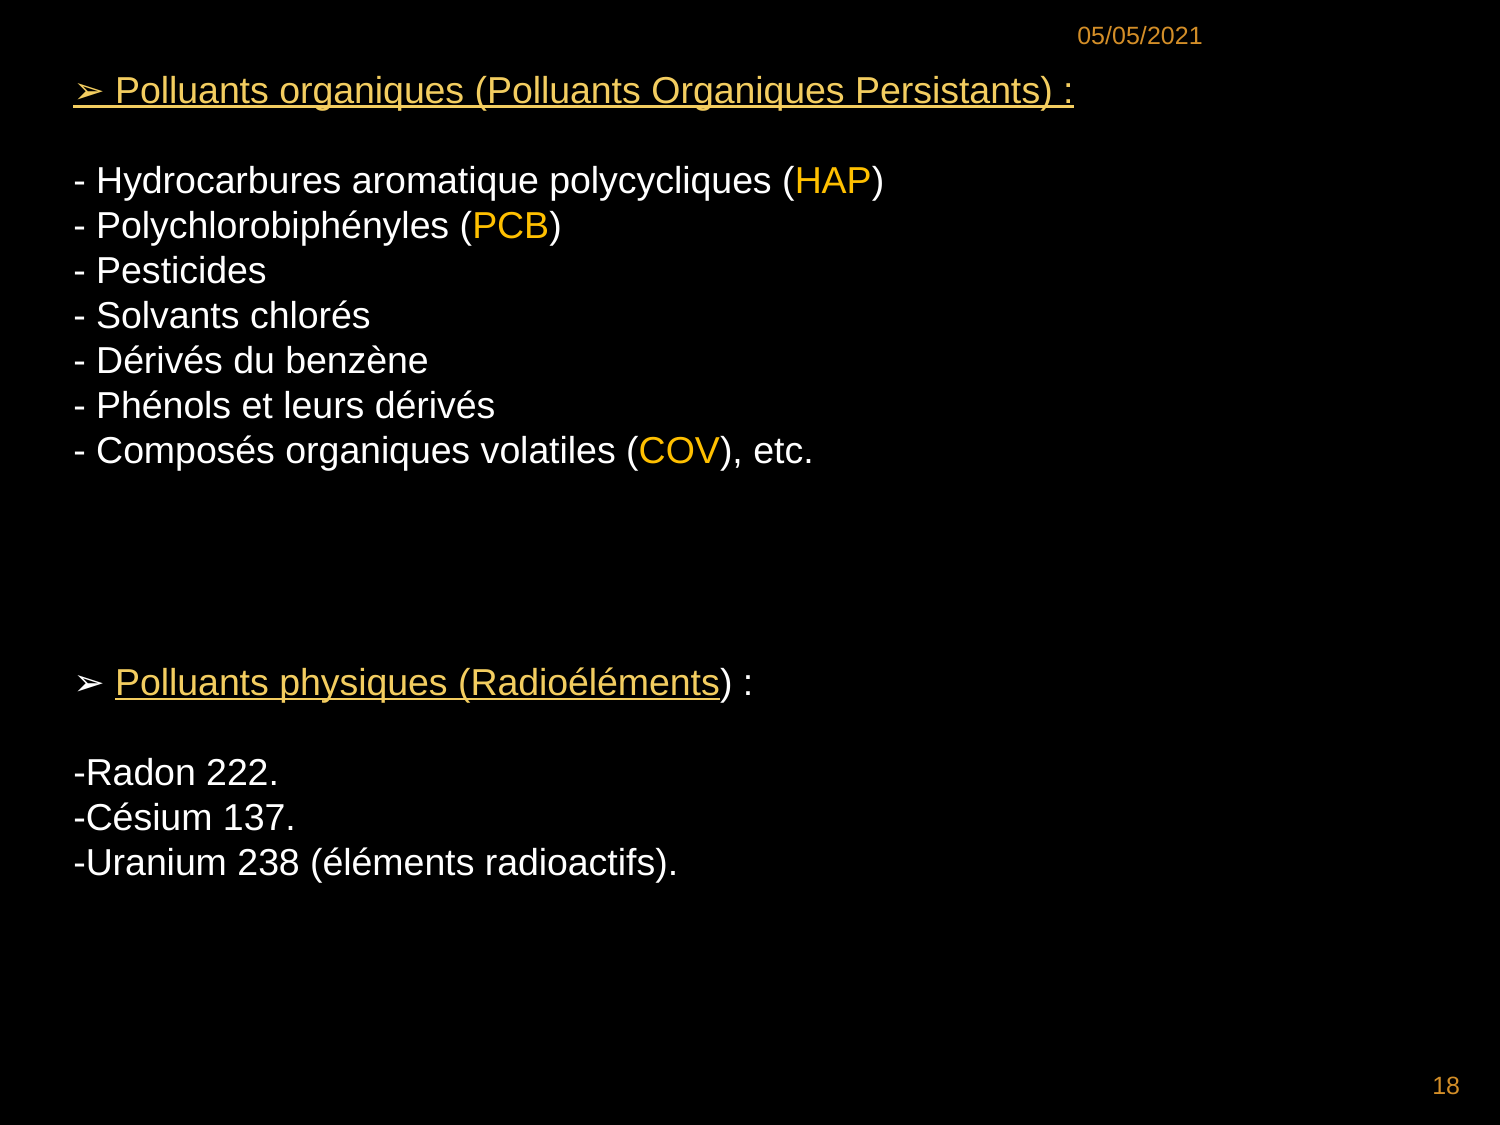

05/05/2021
➢ Polluants organiques (Polluants Organiques Persistants) :

- Hydrocarbures aromatique polycycliques (HAP)
- Polychlorobiphényles (PCB)
- Pesticides
- Solvants chlorés
- Dérivés du benzène
- Phénols et leurs dérivés
- Composés organiques volatiles (COV), etc.

➢ Polluants physiques (Radioéléments) :

-Radon 222.
-Césium 137.
-Uranium 238 (éléments radioactifs).
18